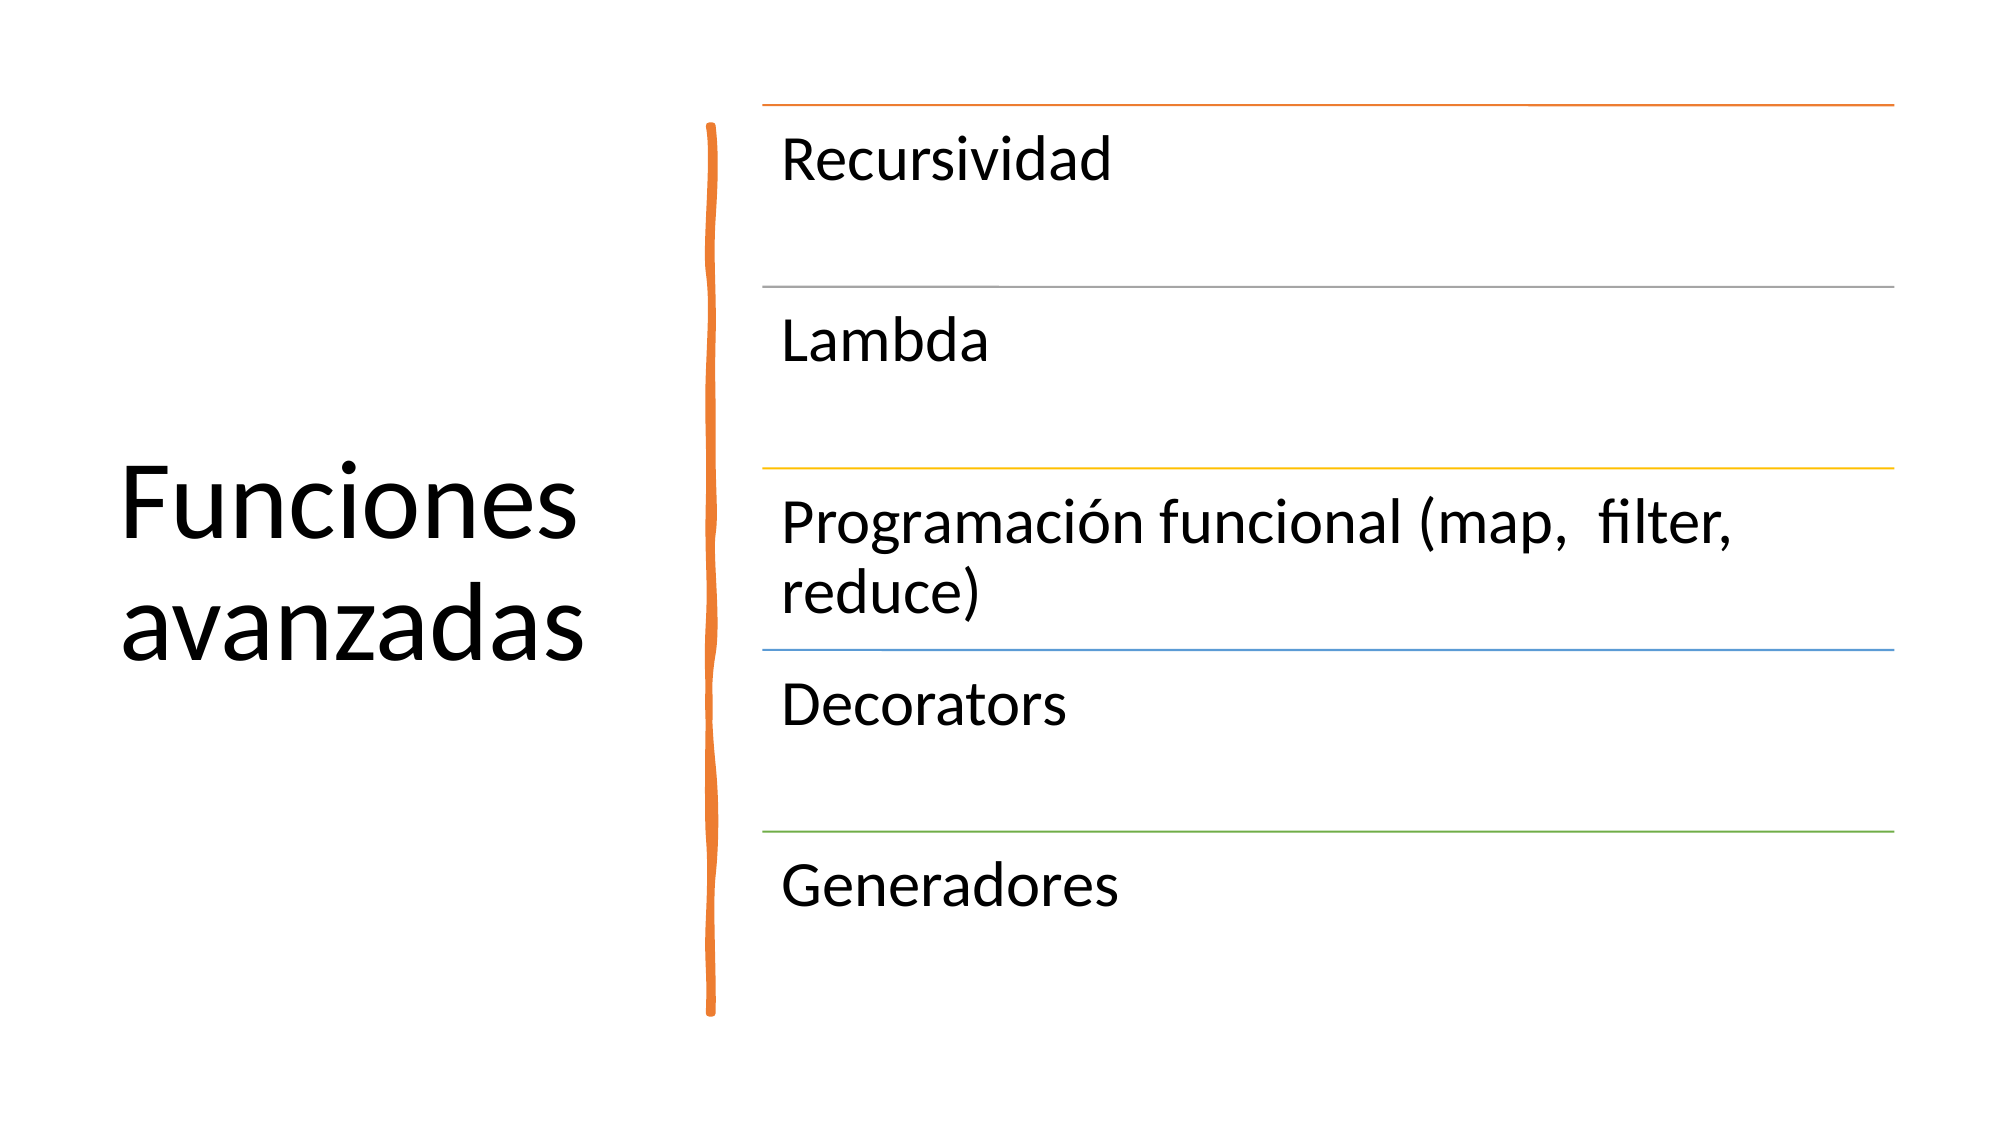

Recursividad
Lambda
Programación funcional (map,  filter, reduce)
Decorators
Generadores
# Funciones avanzadas